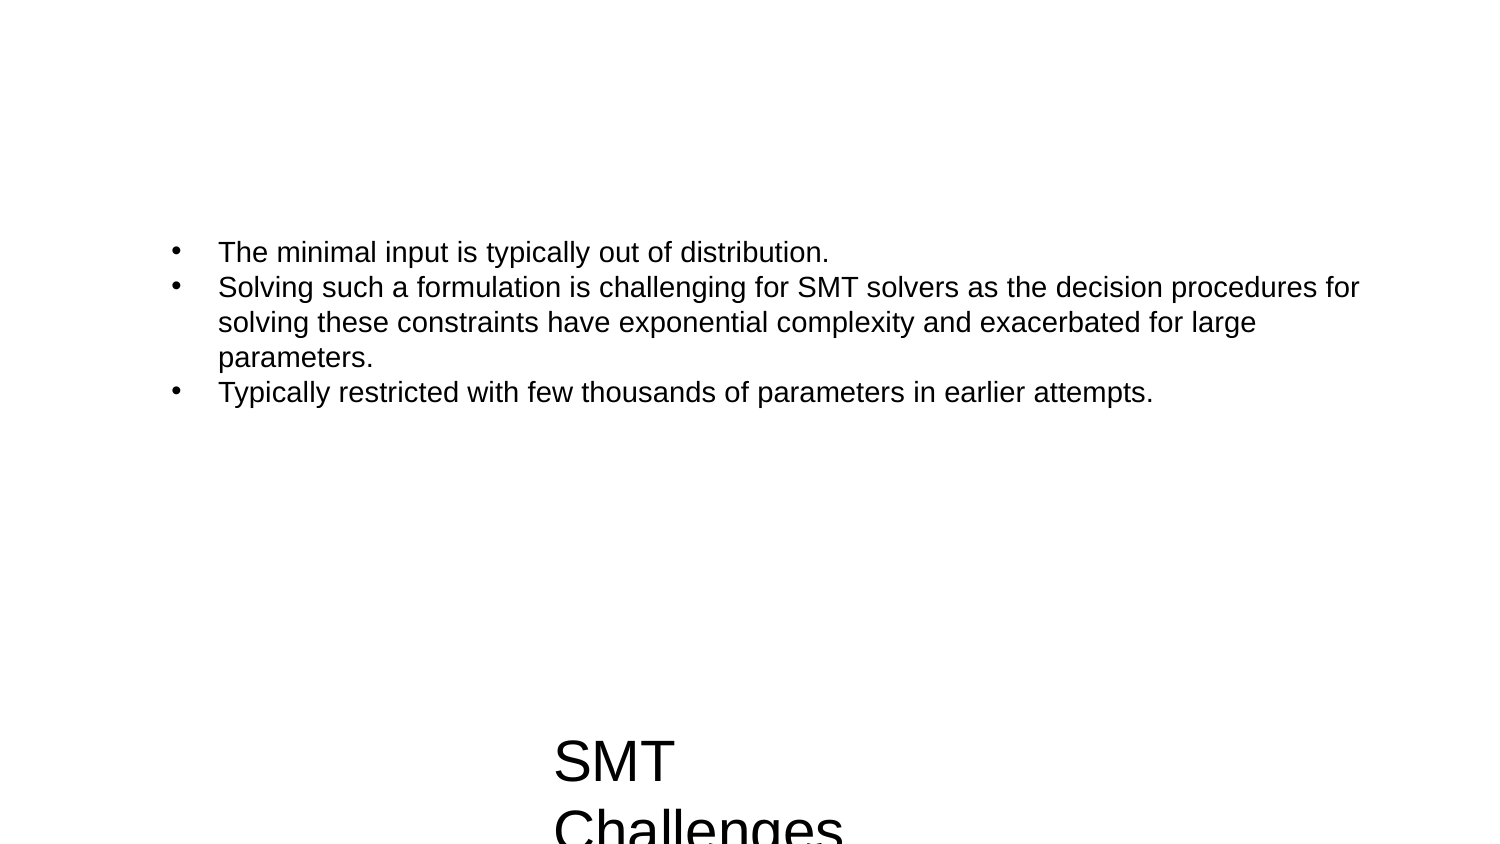

The minimal input is typically out of distribution.
Solving such a formulation is challenging for SMT solvers as the decision procedures for solving these constraints have exponential complexity and exacerbated for large parameters.
Typically restricted with few thousands of parameters in earlier attempts.
SMT Challenges